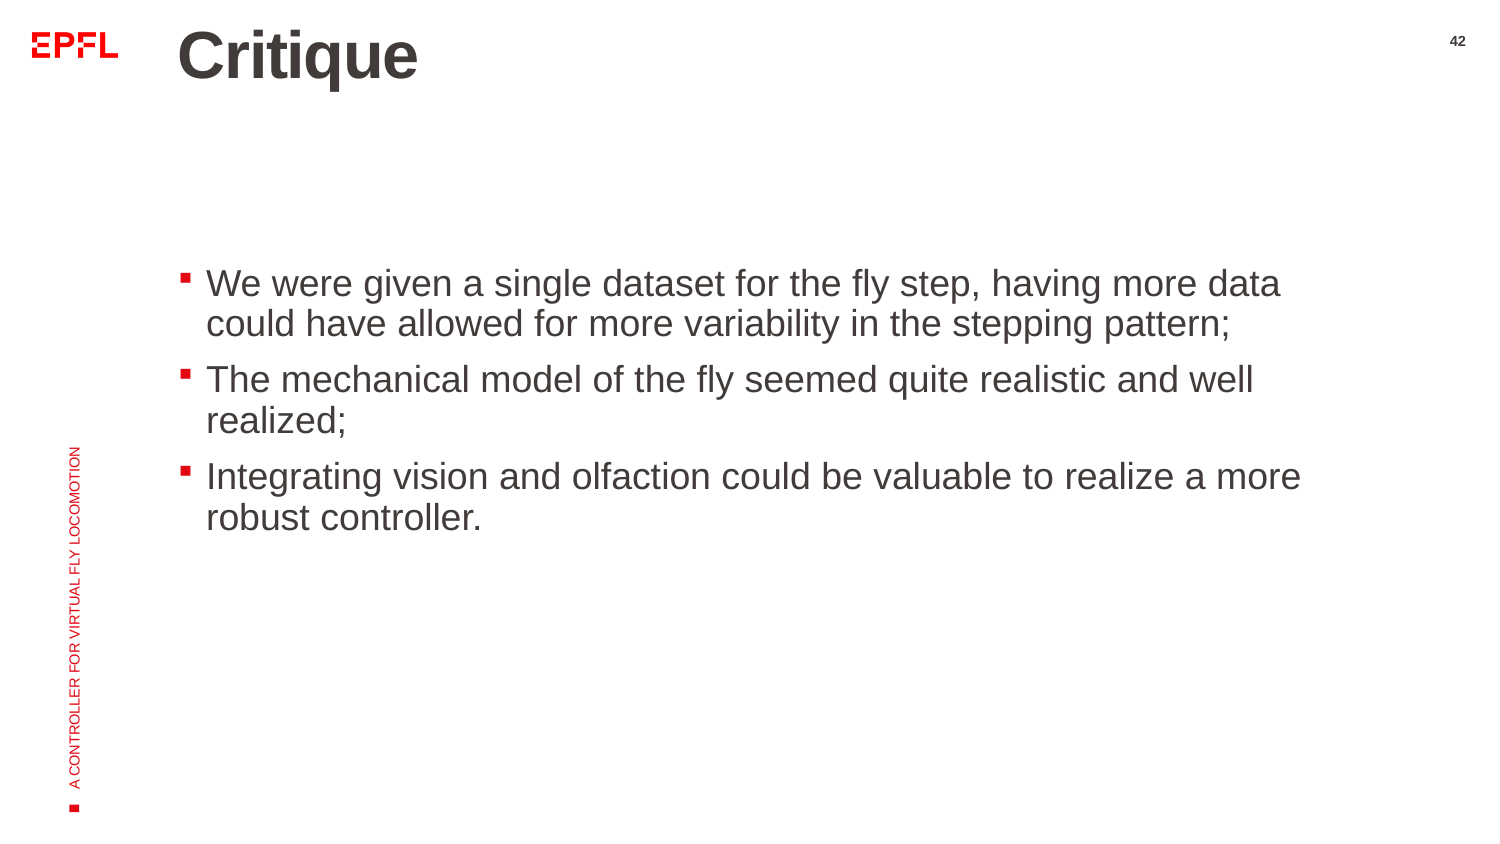

# Critique
42
We were given a single dataset for the fly step, having more data could have allowed for more variability in the stepping pattern;
The mechanical model of the fly seemed quite realistic and well realized;
Integrating vision and olfaction could be valuable to realize a more robust controller.
A CONTROLLER FOR VIRTUAL FLY LOCOMOTION